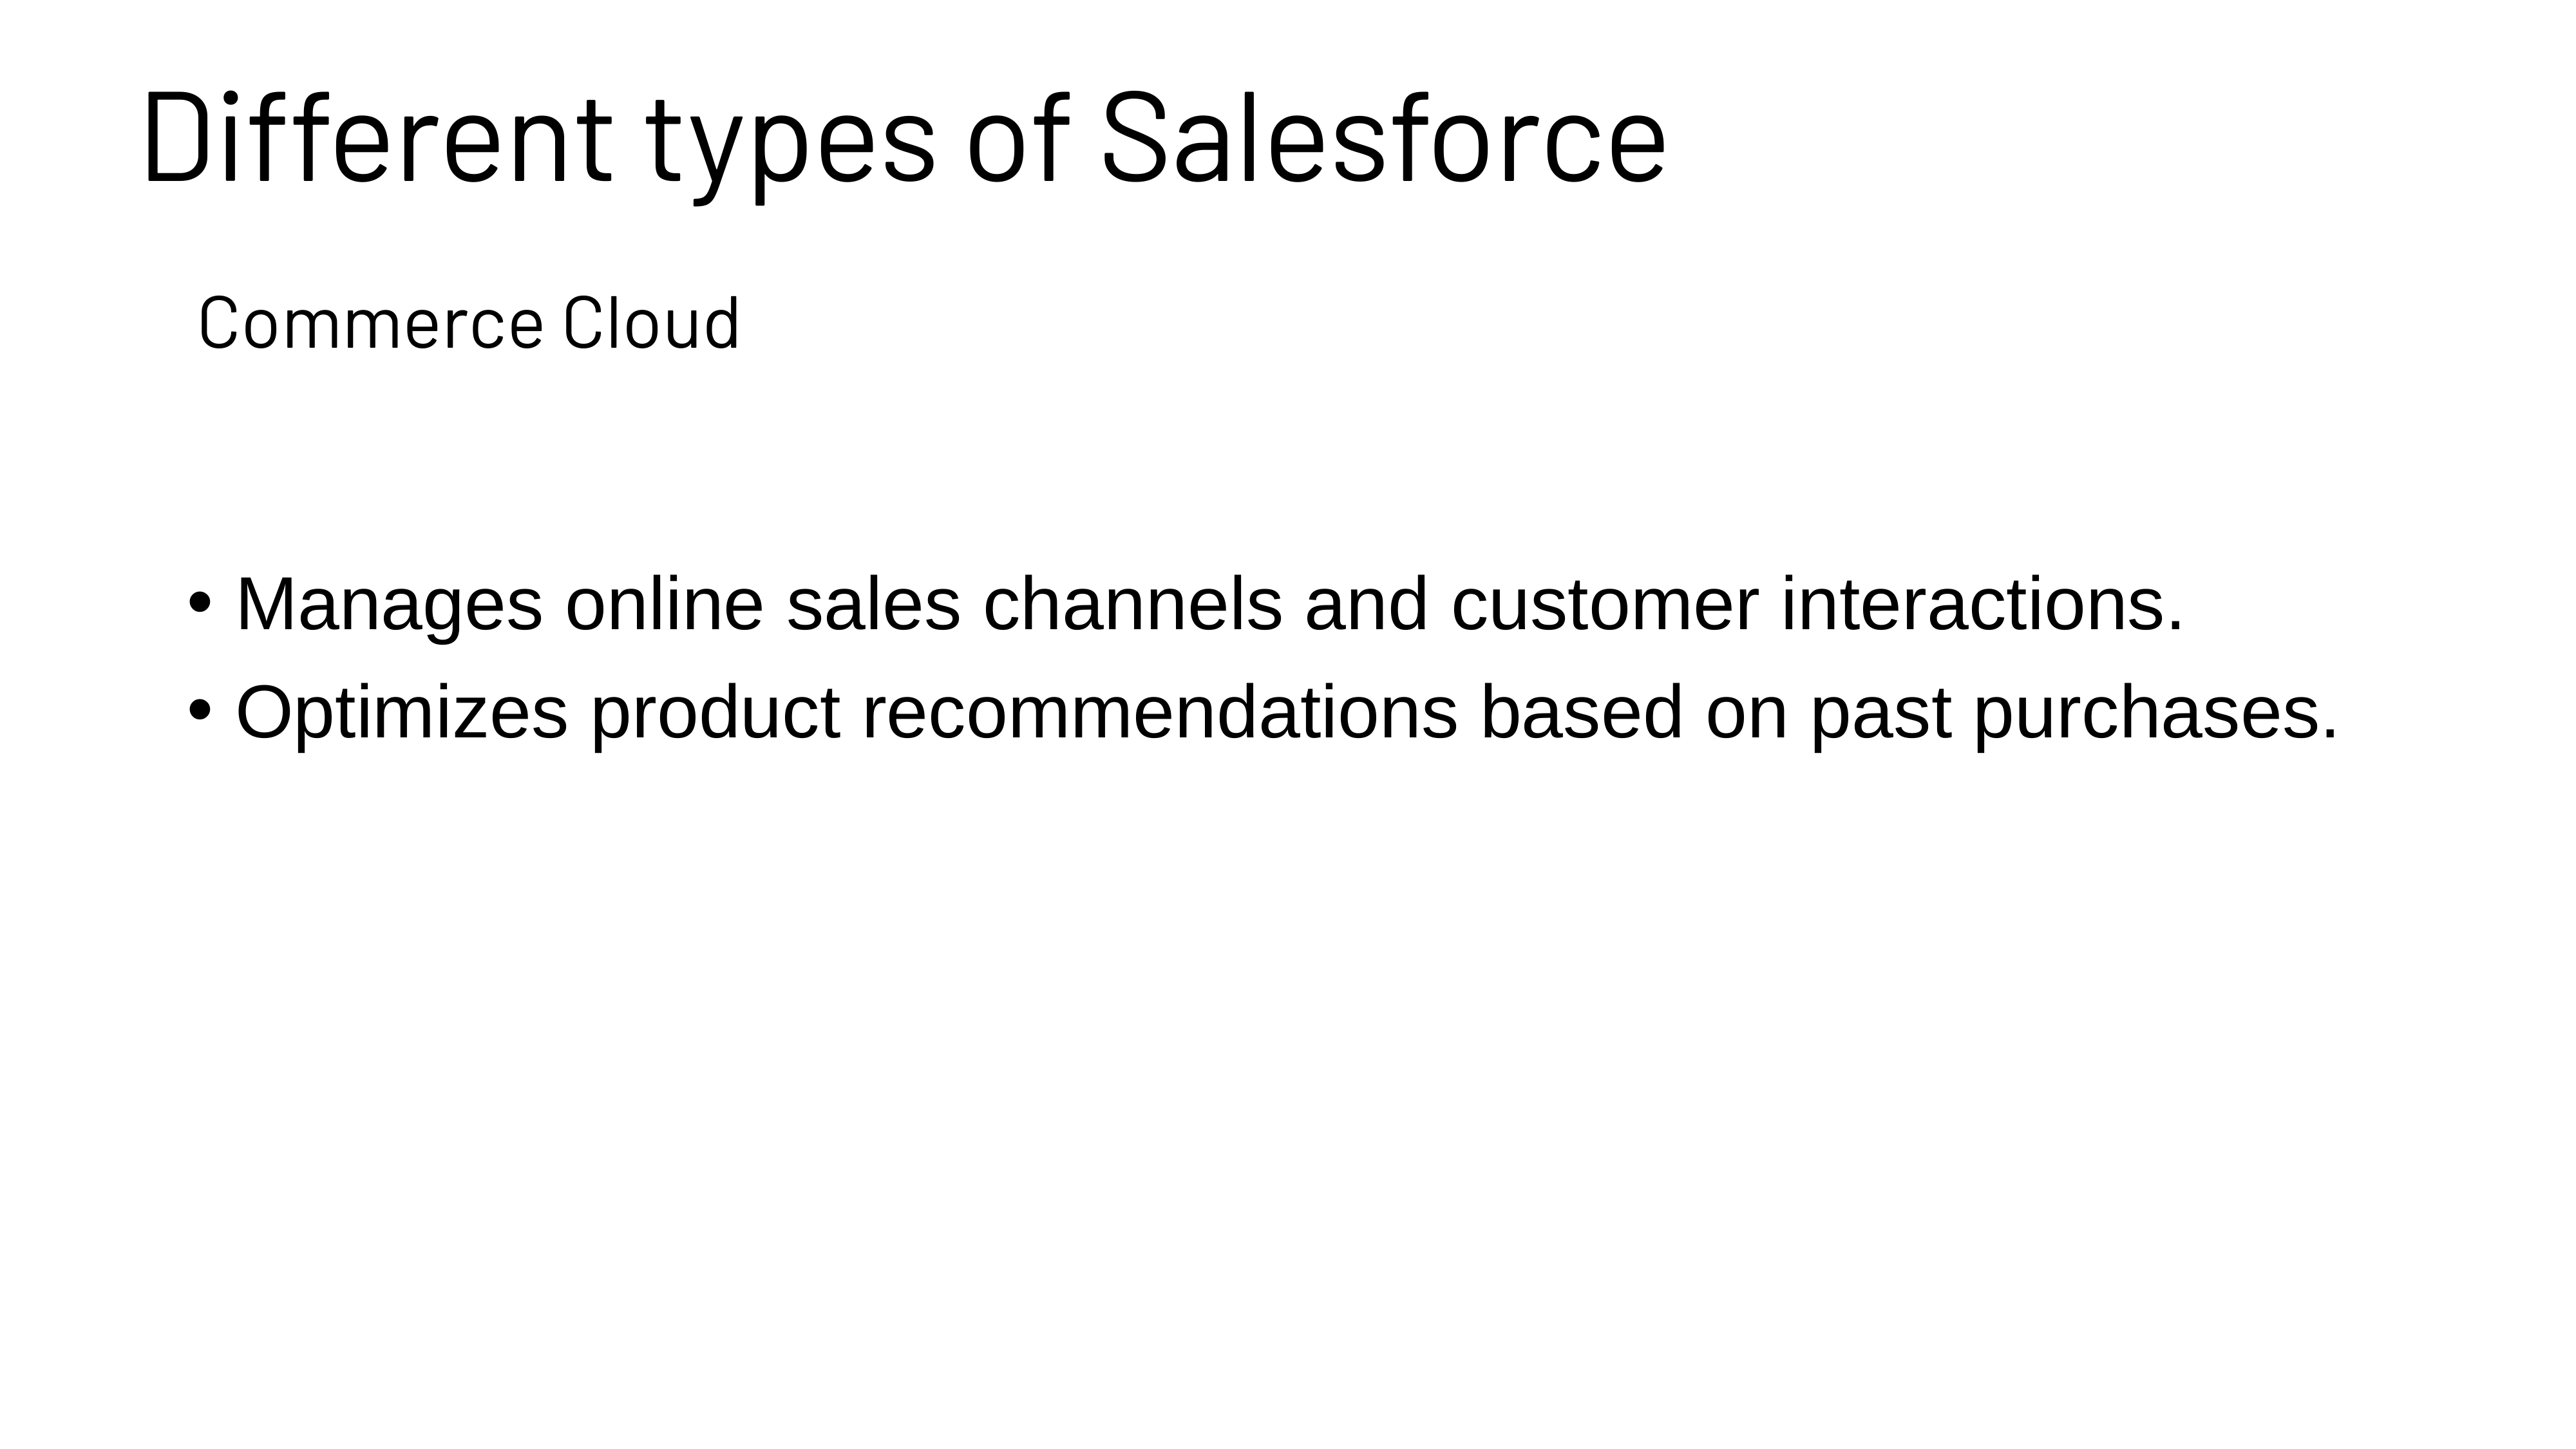

# Different types of Salesforce
 Commerce Cloud
Manages online sales channels and customer interactions.
Optimizes product recommendations based on past purchases.